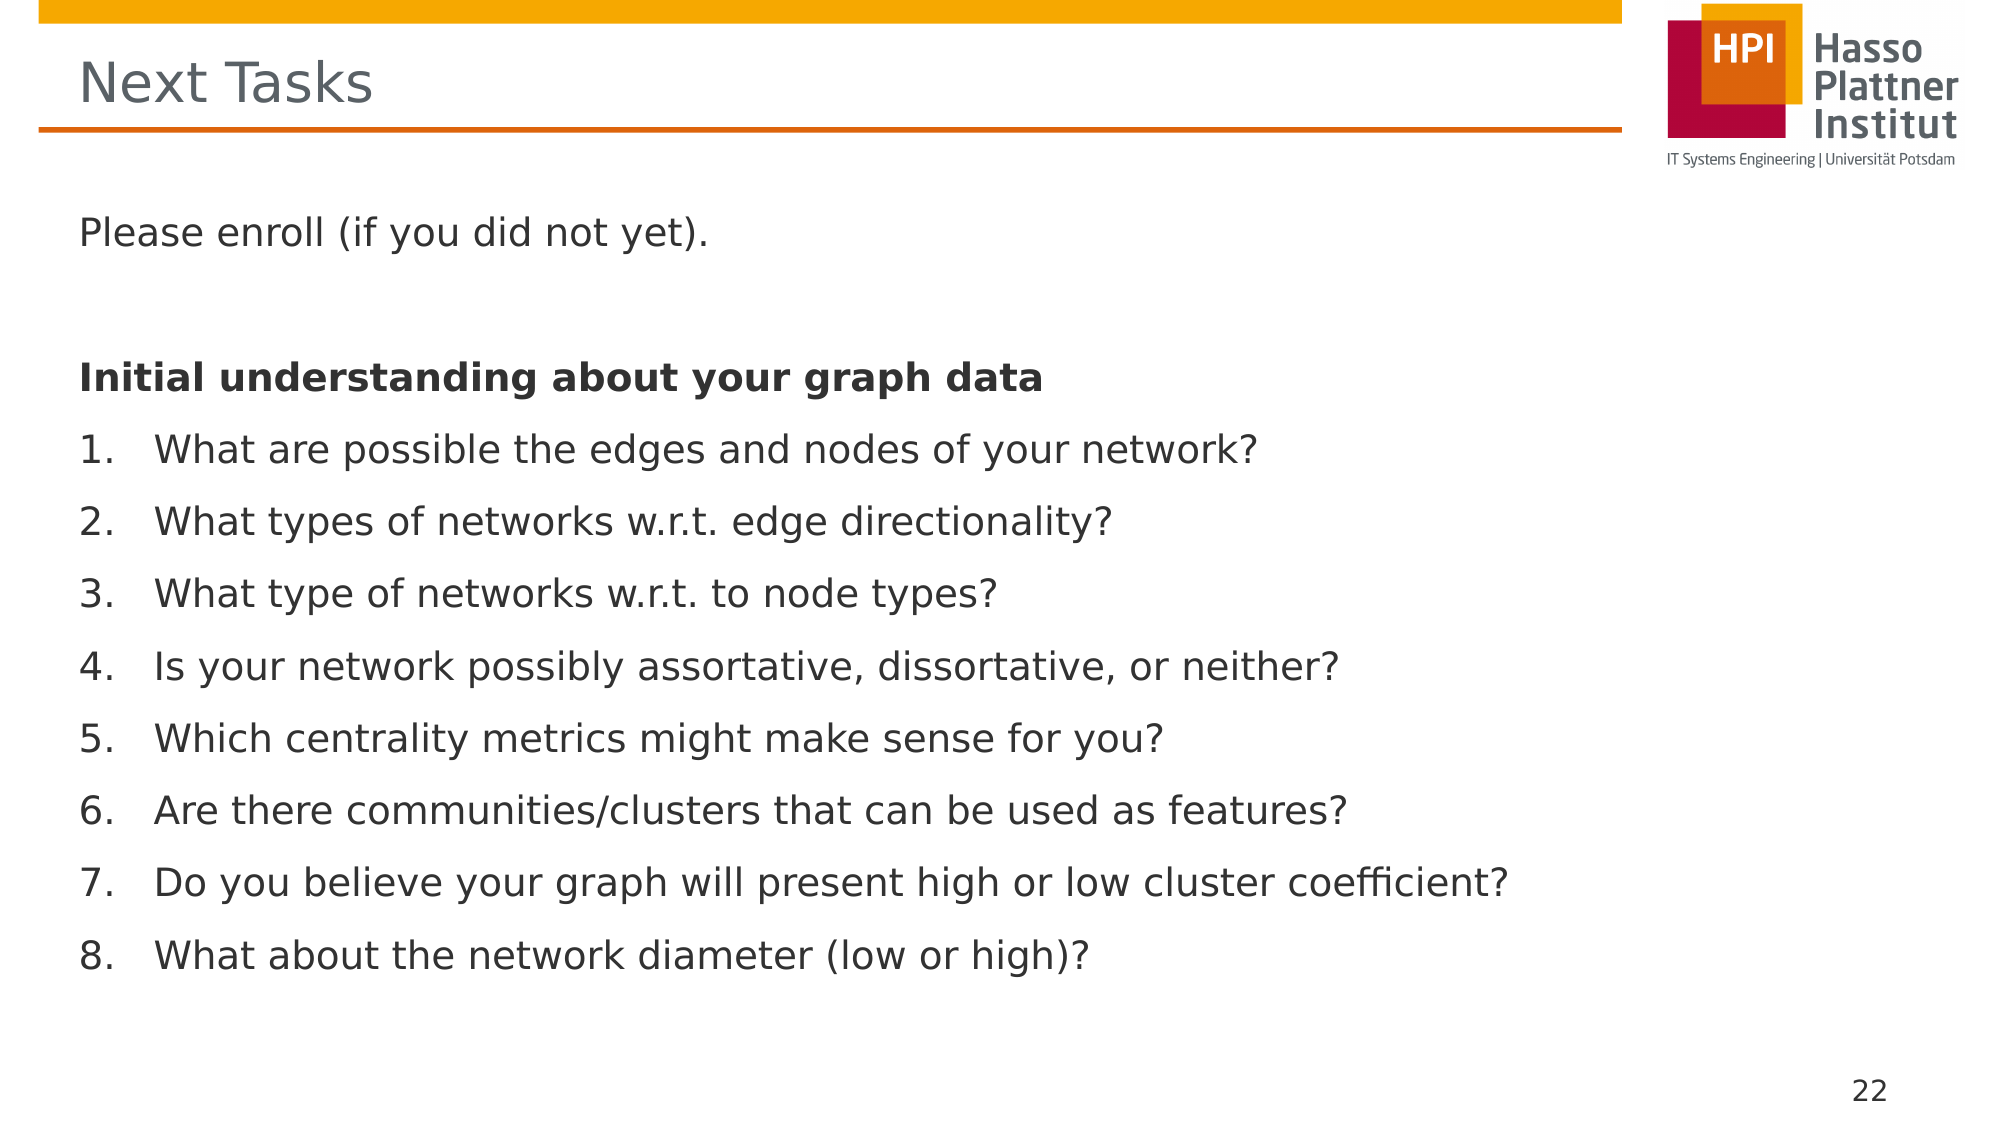

# Next Tasks
Please enroll (if you did not yet).

Initial understanding about your graph data
What are possible the edges and nodes of your network?
What types of networks w.r.t. edge directionality?
What type of networks w.r.t. to node types?
Is your network possibly assortative, dissortative, or neither?
Which centrality metrics might make sense for you?
Are there communities/clusters that can be used as features?
Do you believe your graph will present high or low cluster coefficient?
What about the network diameter (low or high)?

22